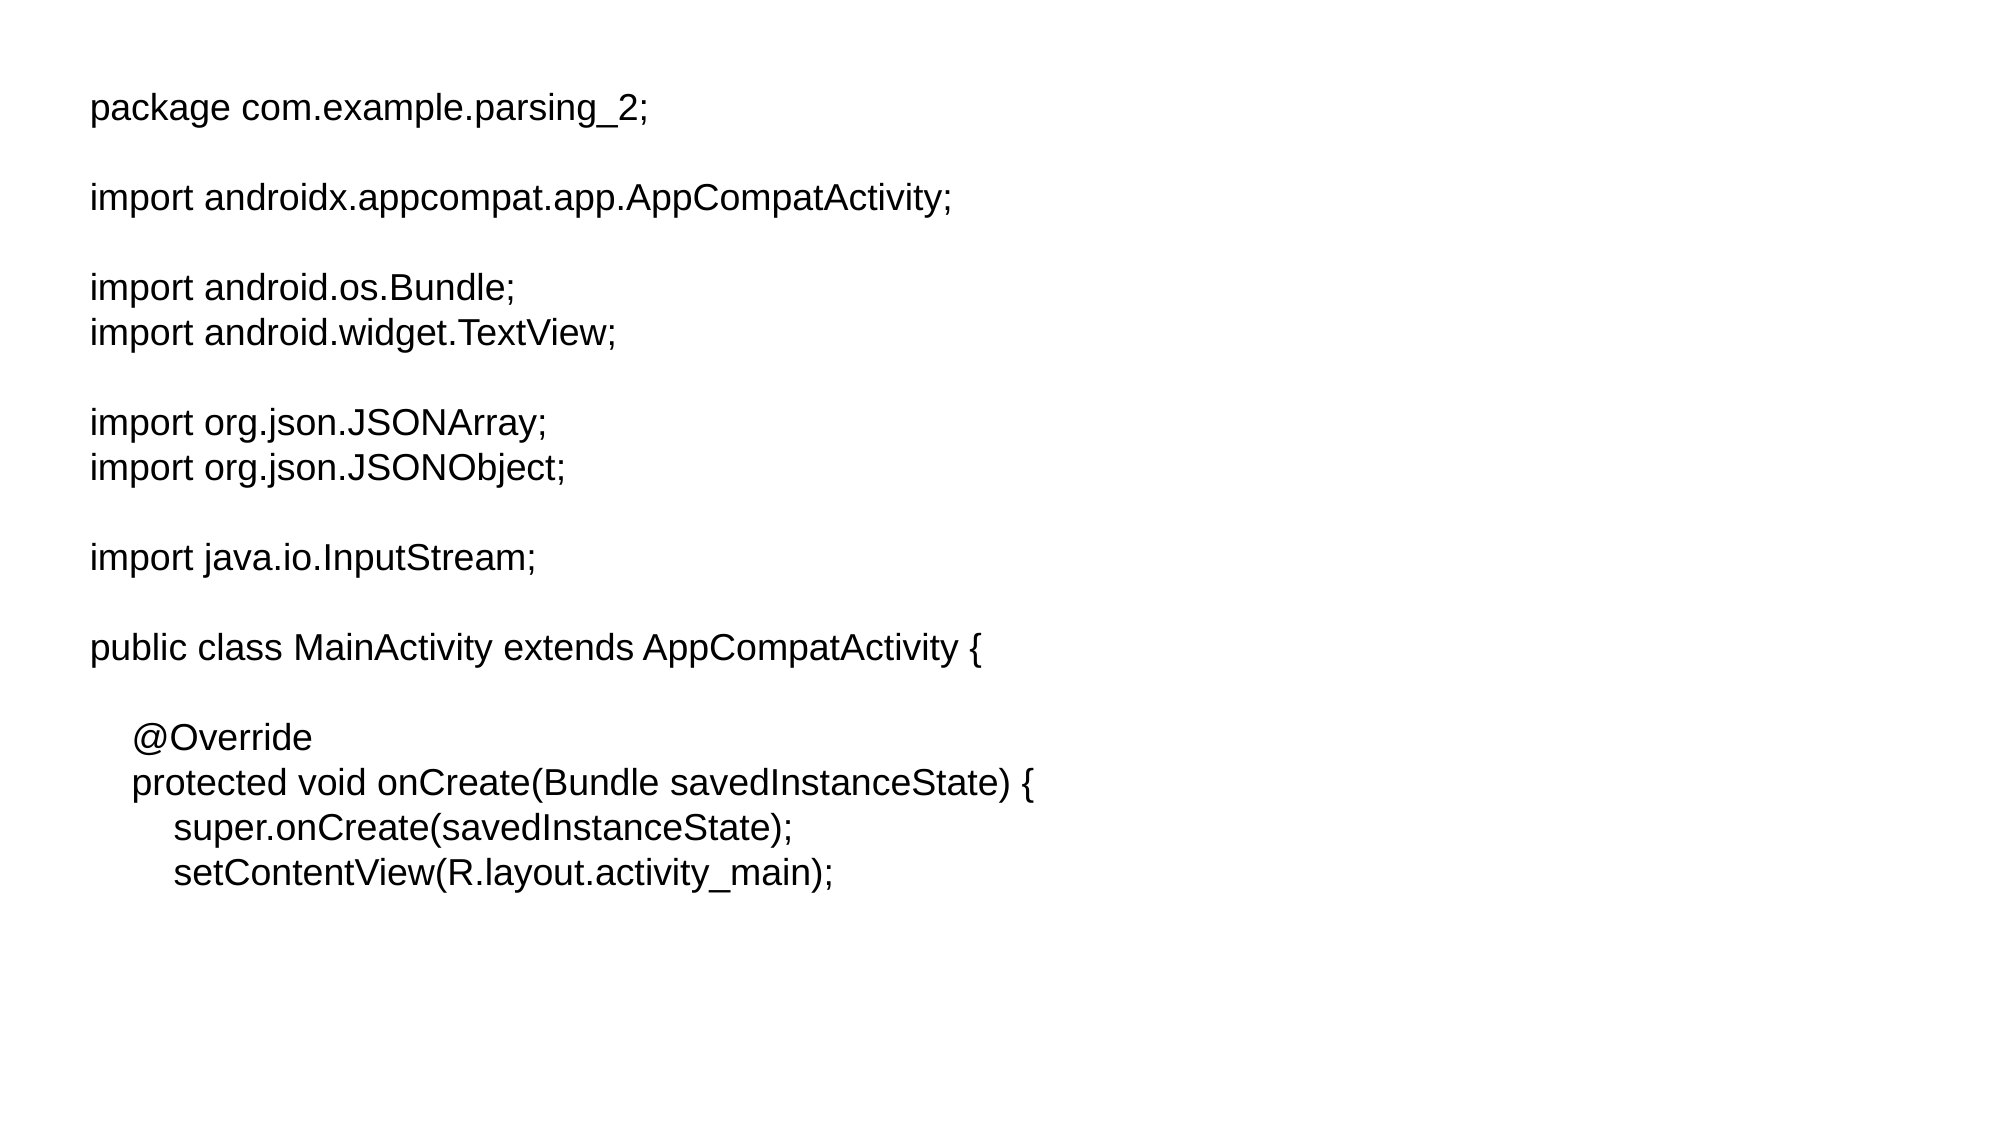

package com.example.parsing_2;

import androidx.appcompat.app.AppCompatActivity;

import android.os.Bundle;
import android.widget.TextView;

import org.json.JSONArray;
import org.json.JSONObject;

import java.io.InputStream;

public class MainActivity extends AppCompatActivity {

    @Override
    protected void onCreate(Bundle savedInstanceState) {
        super.onCreate(savedInstanceState);
        setContentView(R.layout.activity_main);